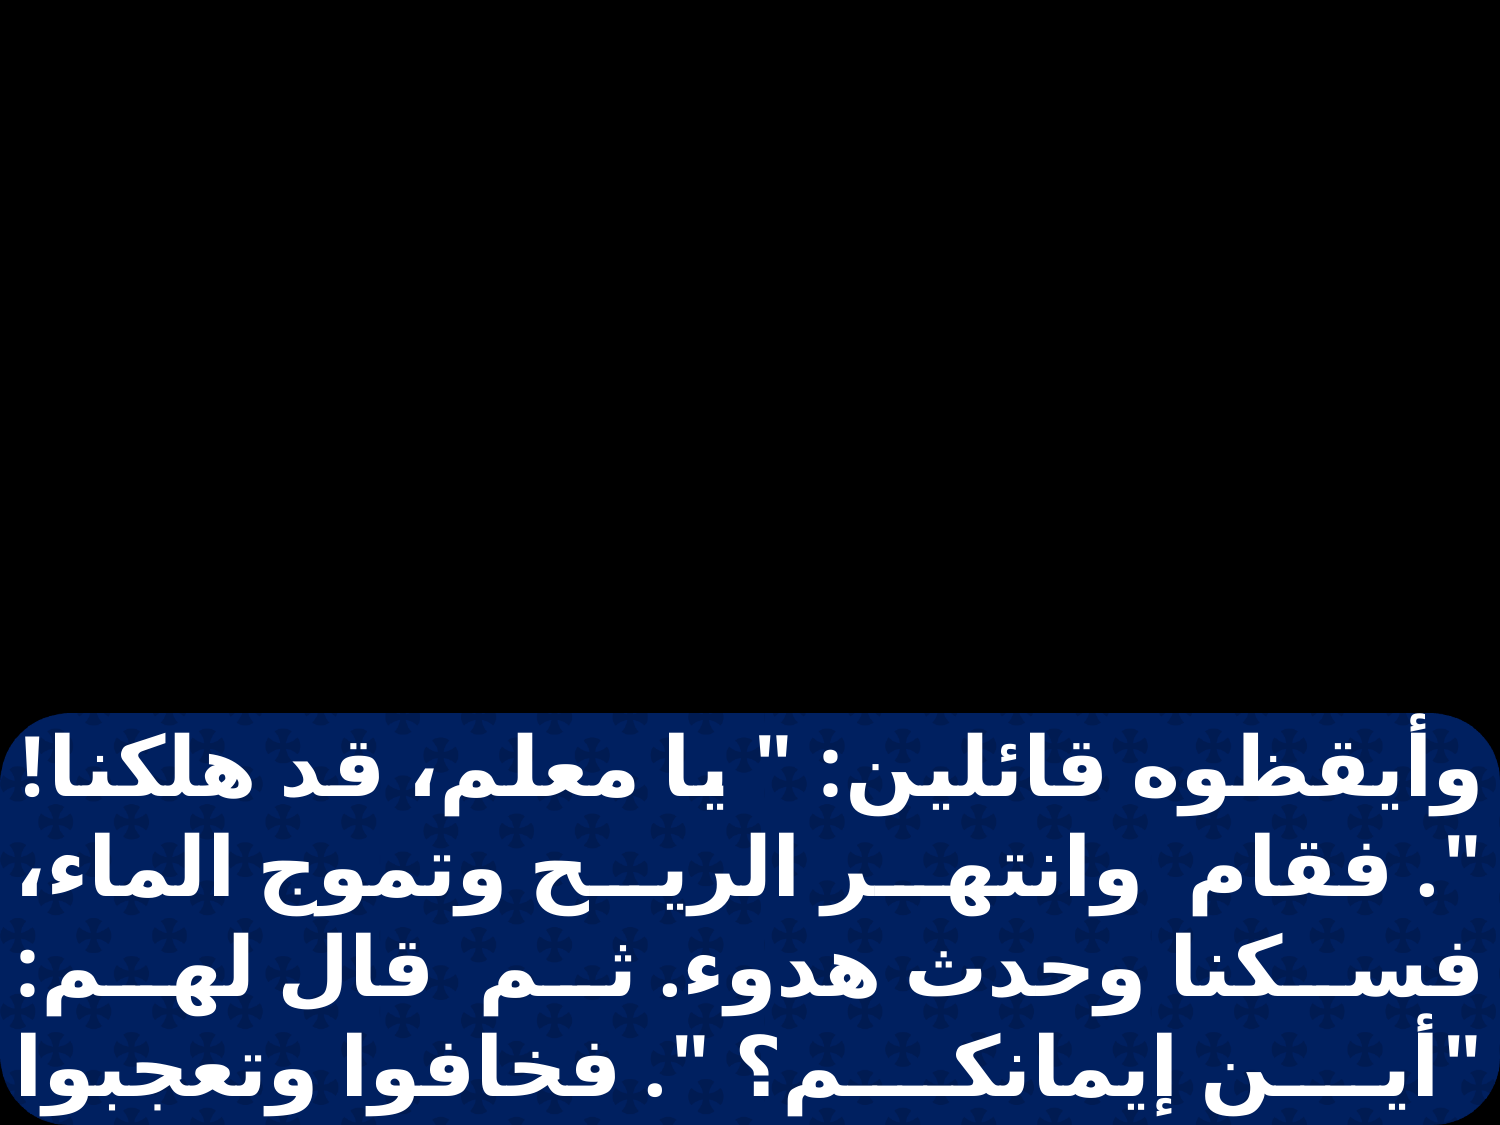

وأيقظوه قائلين: " يا معلم، قد هلكنا! ". فقام  وانتهر الريح وتموج الماء، فسكنا وحدث هدوء. ثم  قال لهم: "أين إيمانكم؟ ". فخافوا وتعجبوا وقال  بعضهم لبعض: "من ترى هذا؟ فإنه يأمر الرياح والبحر فتطيعه! ".